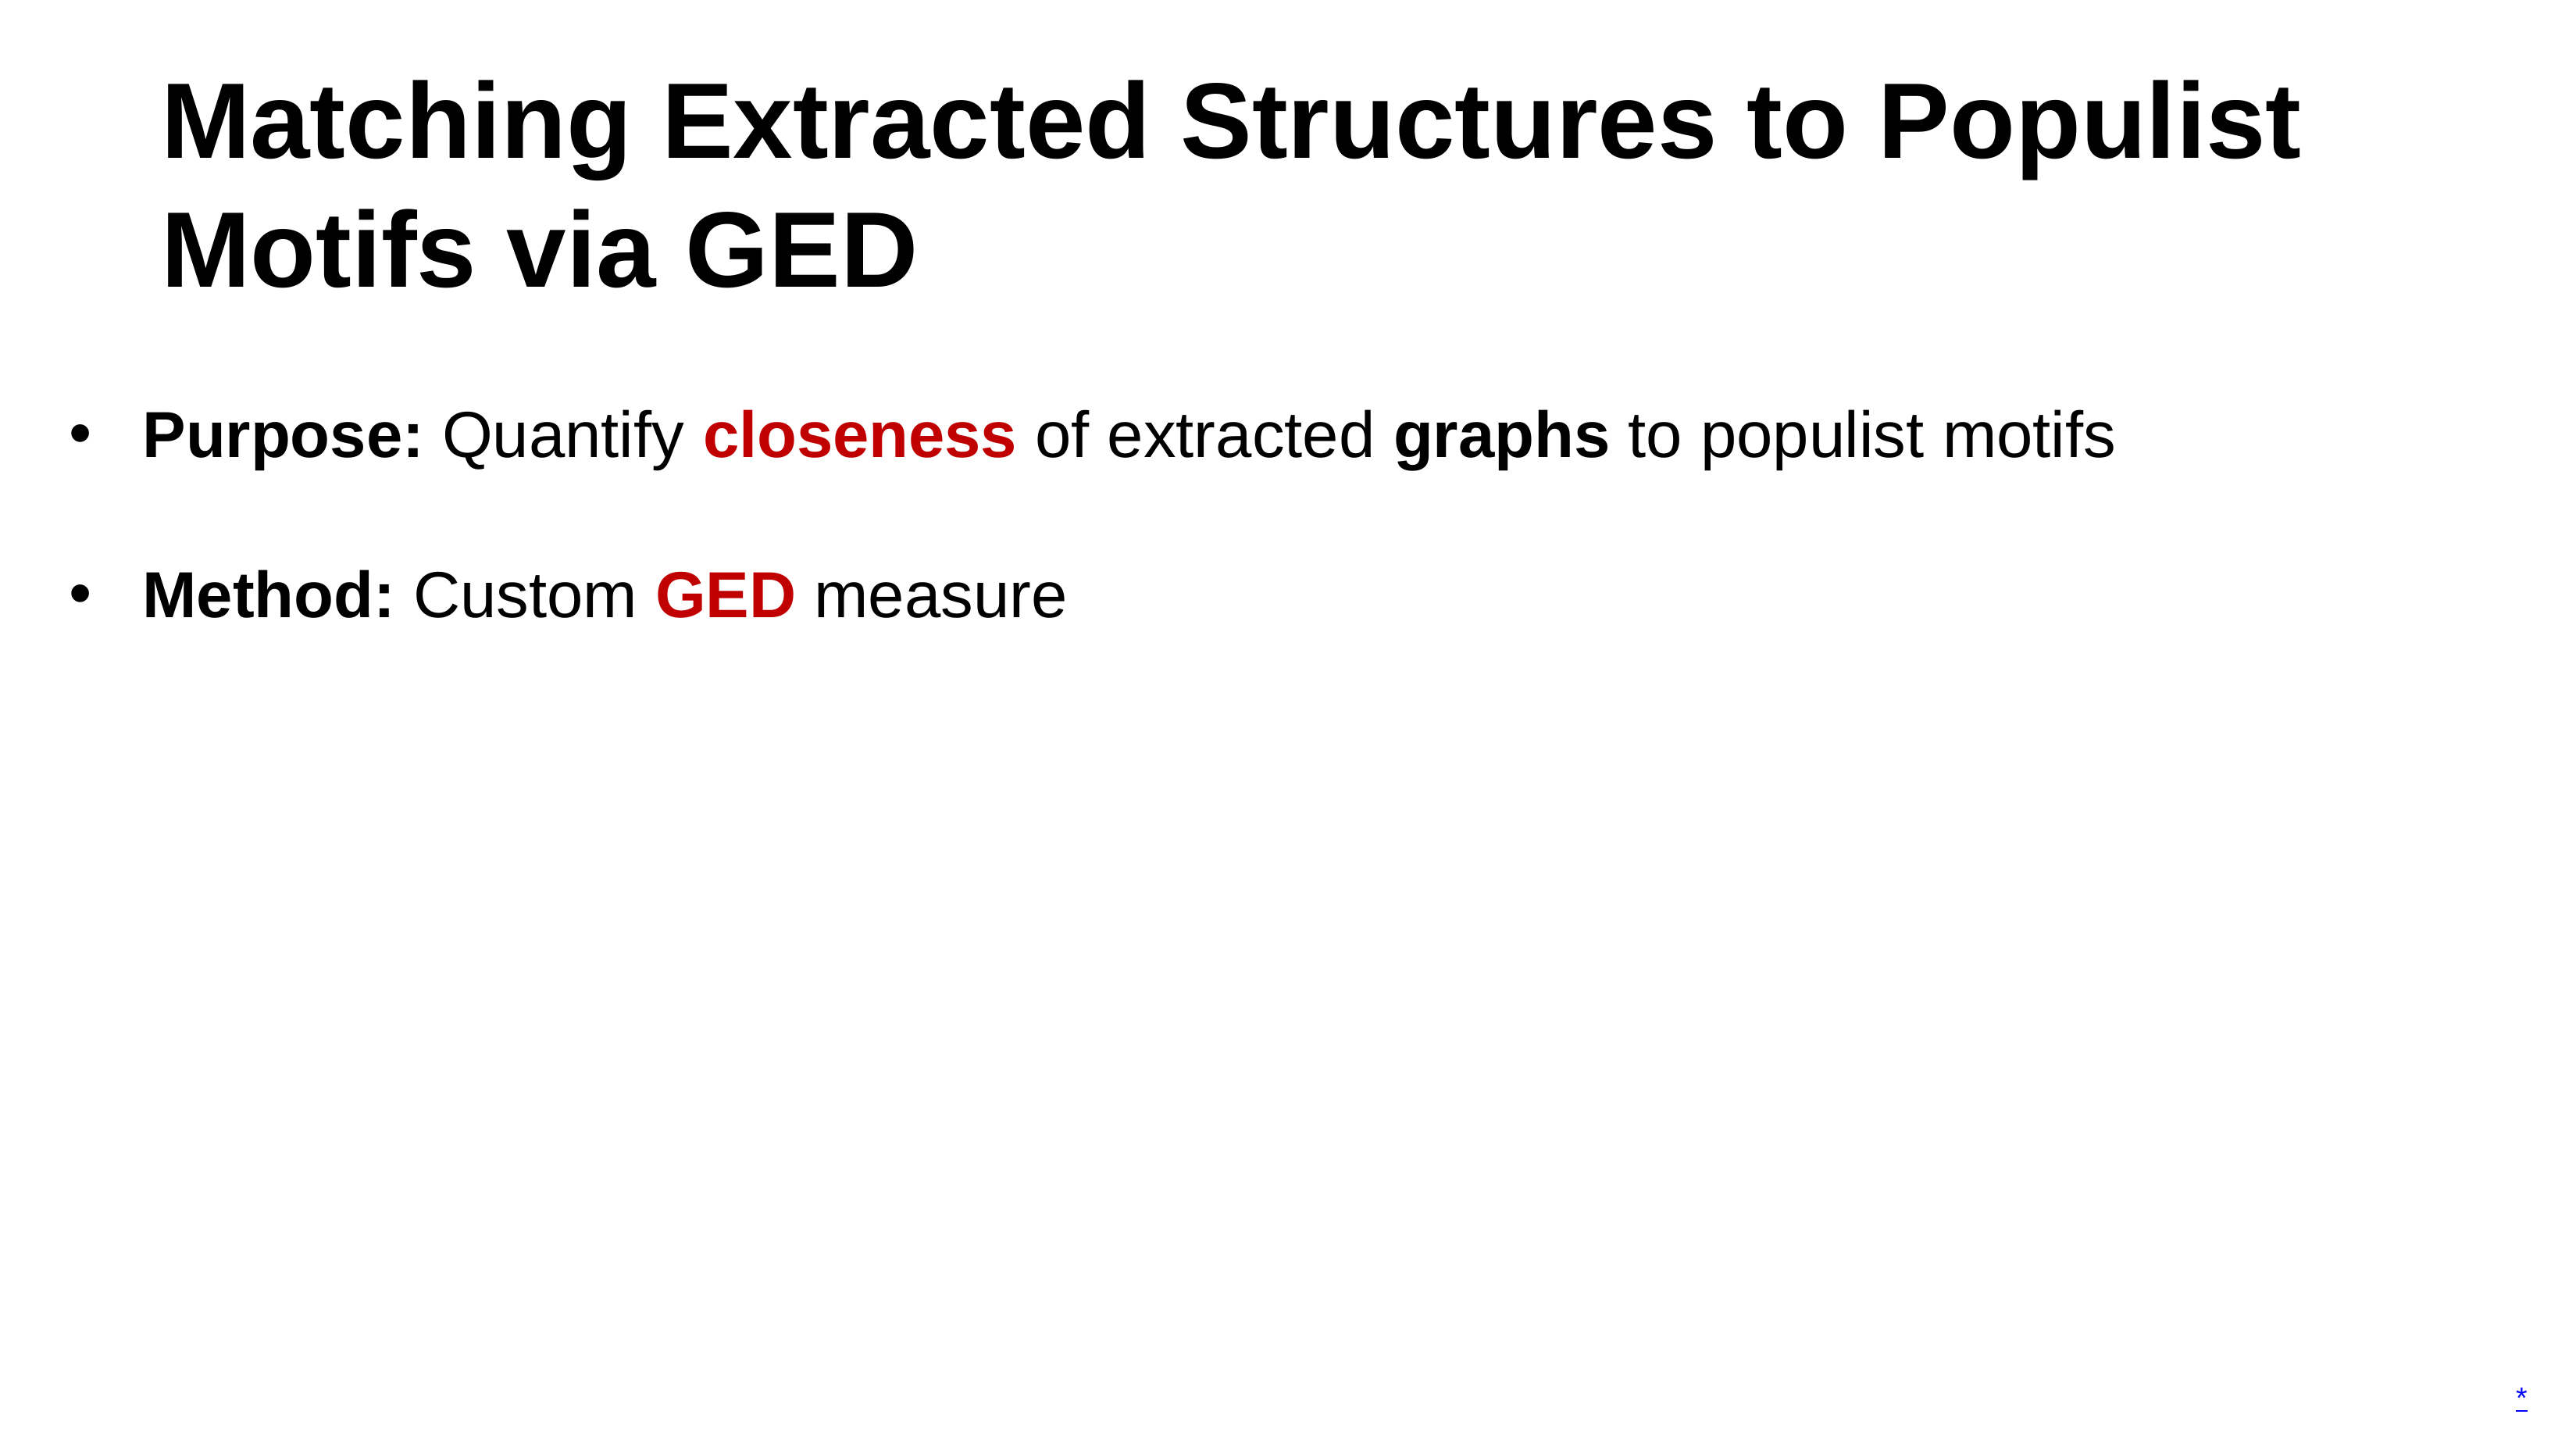

# Matching Extracted Structures to Populist Motifs via GED
Purpose: Quantify closeness of extracted graphs to populist motifs

Method: Custom GED measure

Advantages:
Captures substantive alignment beyond superficial wording
Flexibility: Allows partial matches and exact matching as special cases
Evaluation: Compares automated extraction to human annotations

Distance Calculation: Penalizes significant shifts in actors, targets, or valence